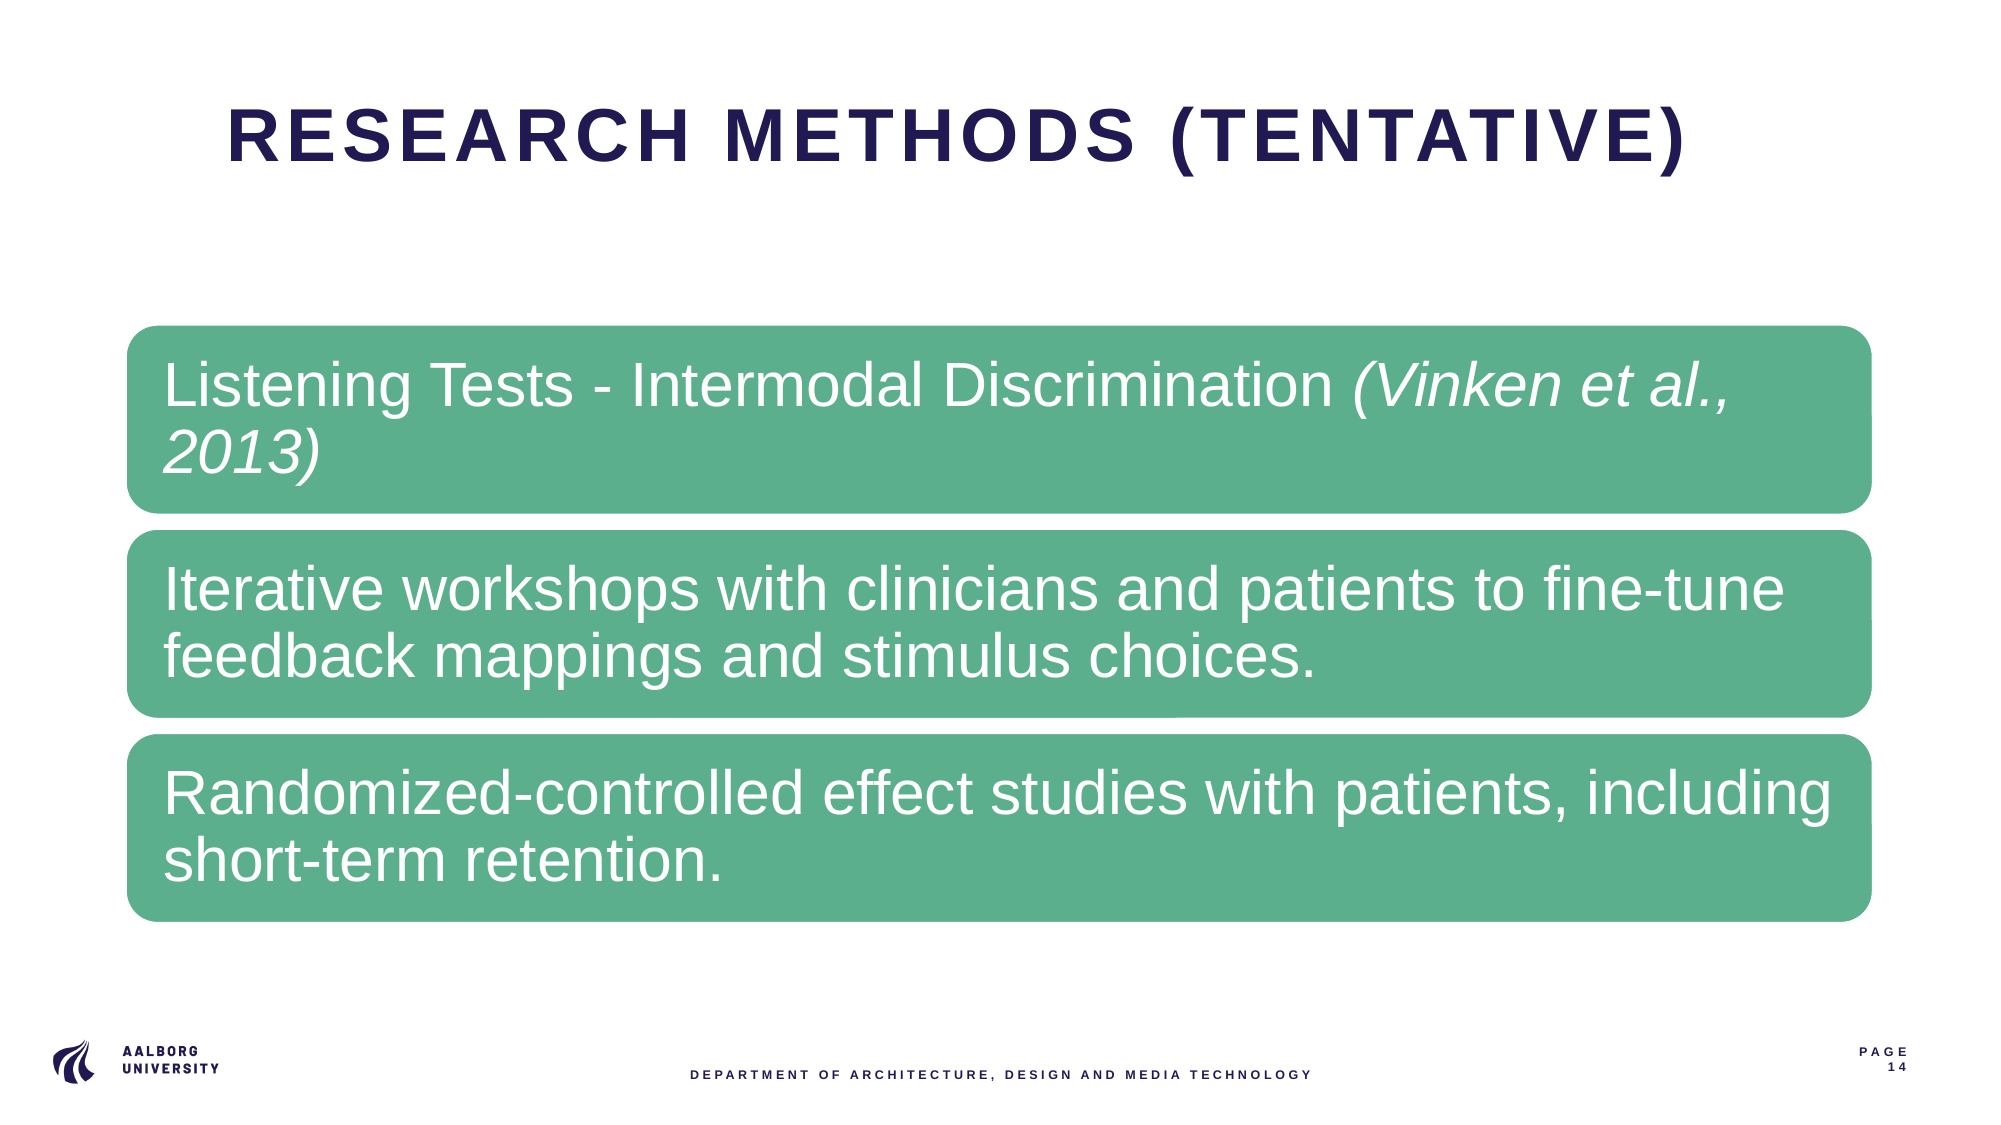

# RESEARCH METHODS (TENTATIVE)
Listening Tests - Intermodal Discrimination (Vinken et al., 2013)
Iterative workshops with clinicians and patients to fine-tune feedback mappings and stimulus choices.
Randomized-controlled effect studies with patients, including short-term retention.
DEPARTMENT OF ARCHITECTURE, DESIGN AND MEDIA TECHNOLOGY